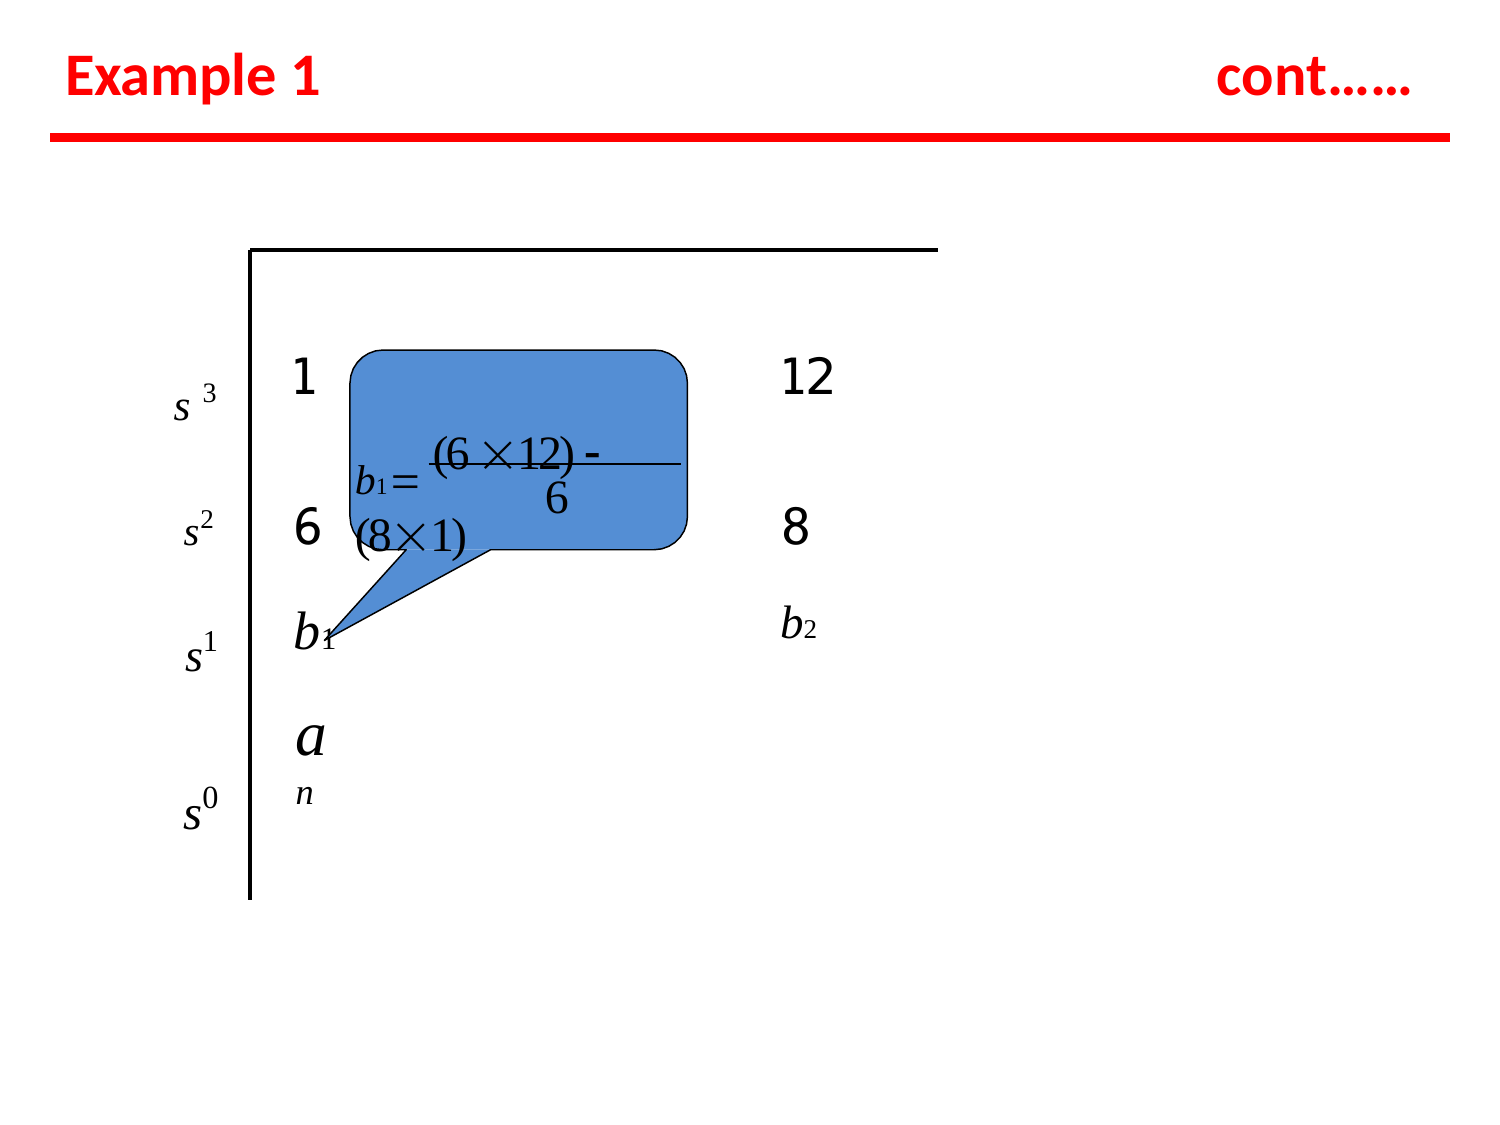

# Example 1
cont……

s3
1
12

b1 = (6 ×12) − (8×1)
s2
6
6
b1
an
8
b2
s1
s0